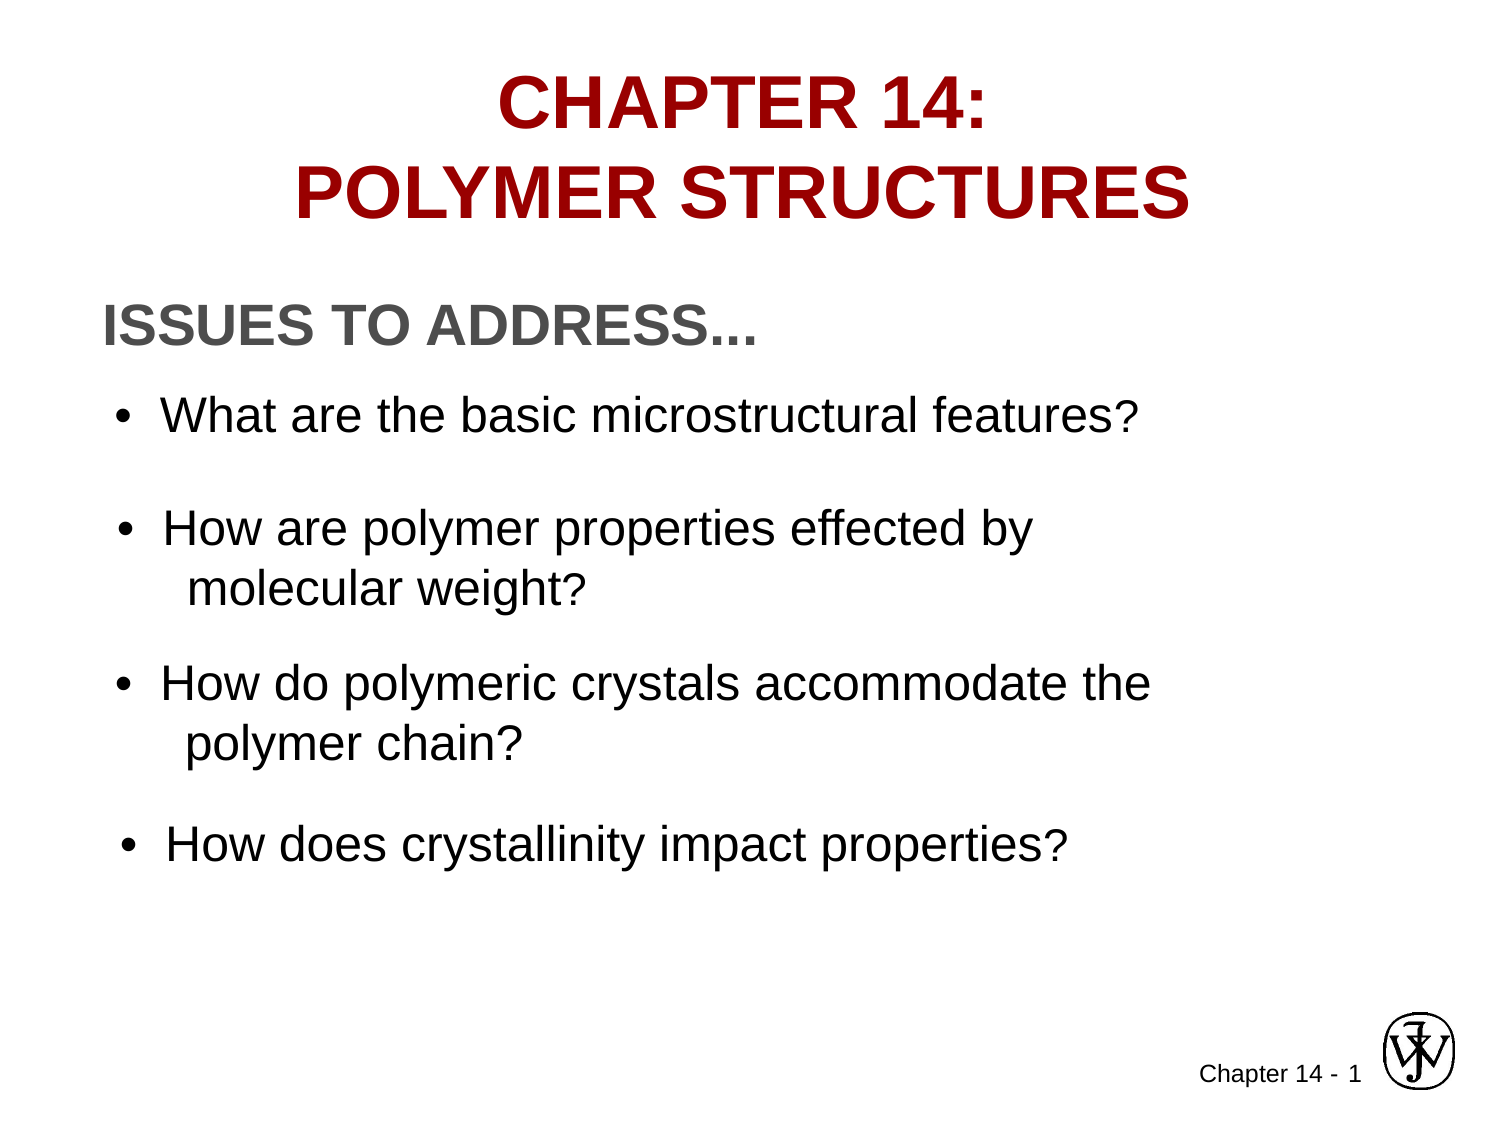

CHAPTER 14:
POLYMER STRUCTURES
ISSUES TO ADDRESS...
•  What are the basic microstructural features?
•  How are polymer properties effected by
     molecular weight?
•  How do polymeric crystals accommodate the
     polymer chain?
•  How does crystallinity impact properties?
1